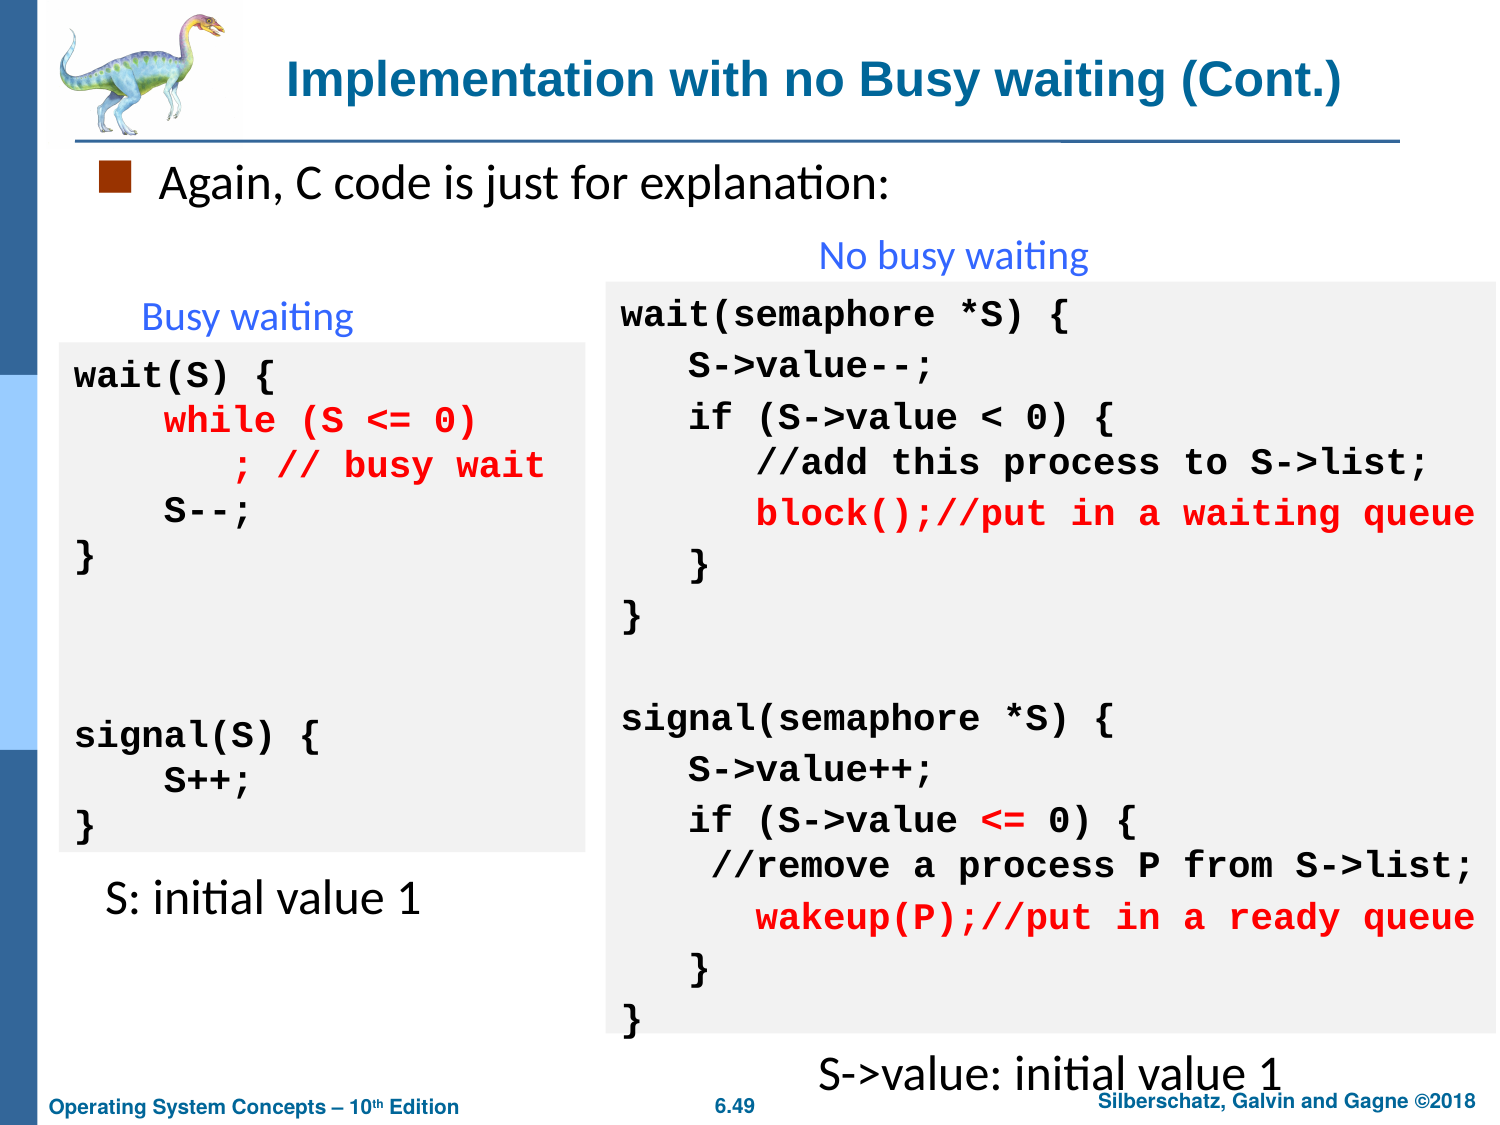

# Implementation with no Busy waiting (Cont.)
Again, C code is just for explanation:
No busy waiting
wait(semaphore *S) {
   S->value--;
   if (S->value < 0) {
      //add this process to S->list;
      block();//put in a waiting queue
   }
}

signal(semaphore *S) {
   S->value++;
   if (S->value <= 0) {
    //remove a process P from S->list;
      wakeup(P);//put in a ready queue
   }
}
Busy waiting
wait(S) {
    while (S <= 0)
       ; // busy wait
    S--;
}

signal(S) {
    S++;
}
S: initial value 1
S->value: initial value 1